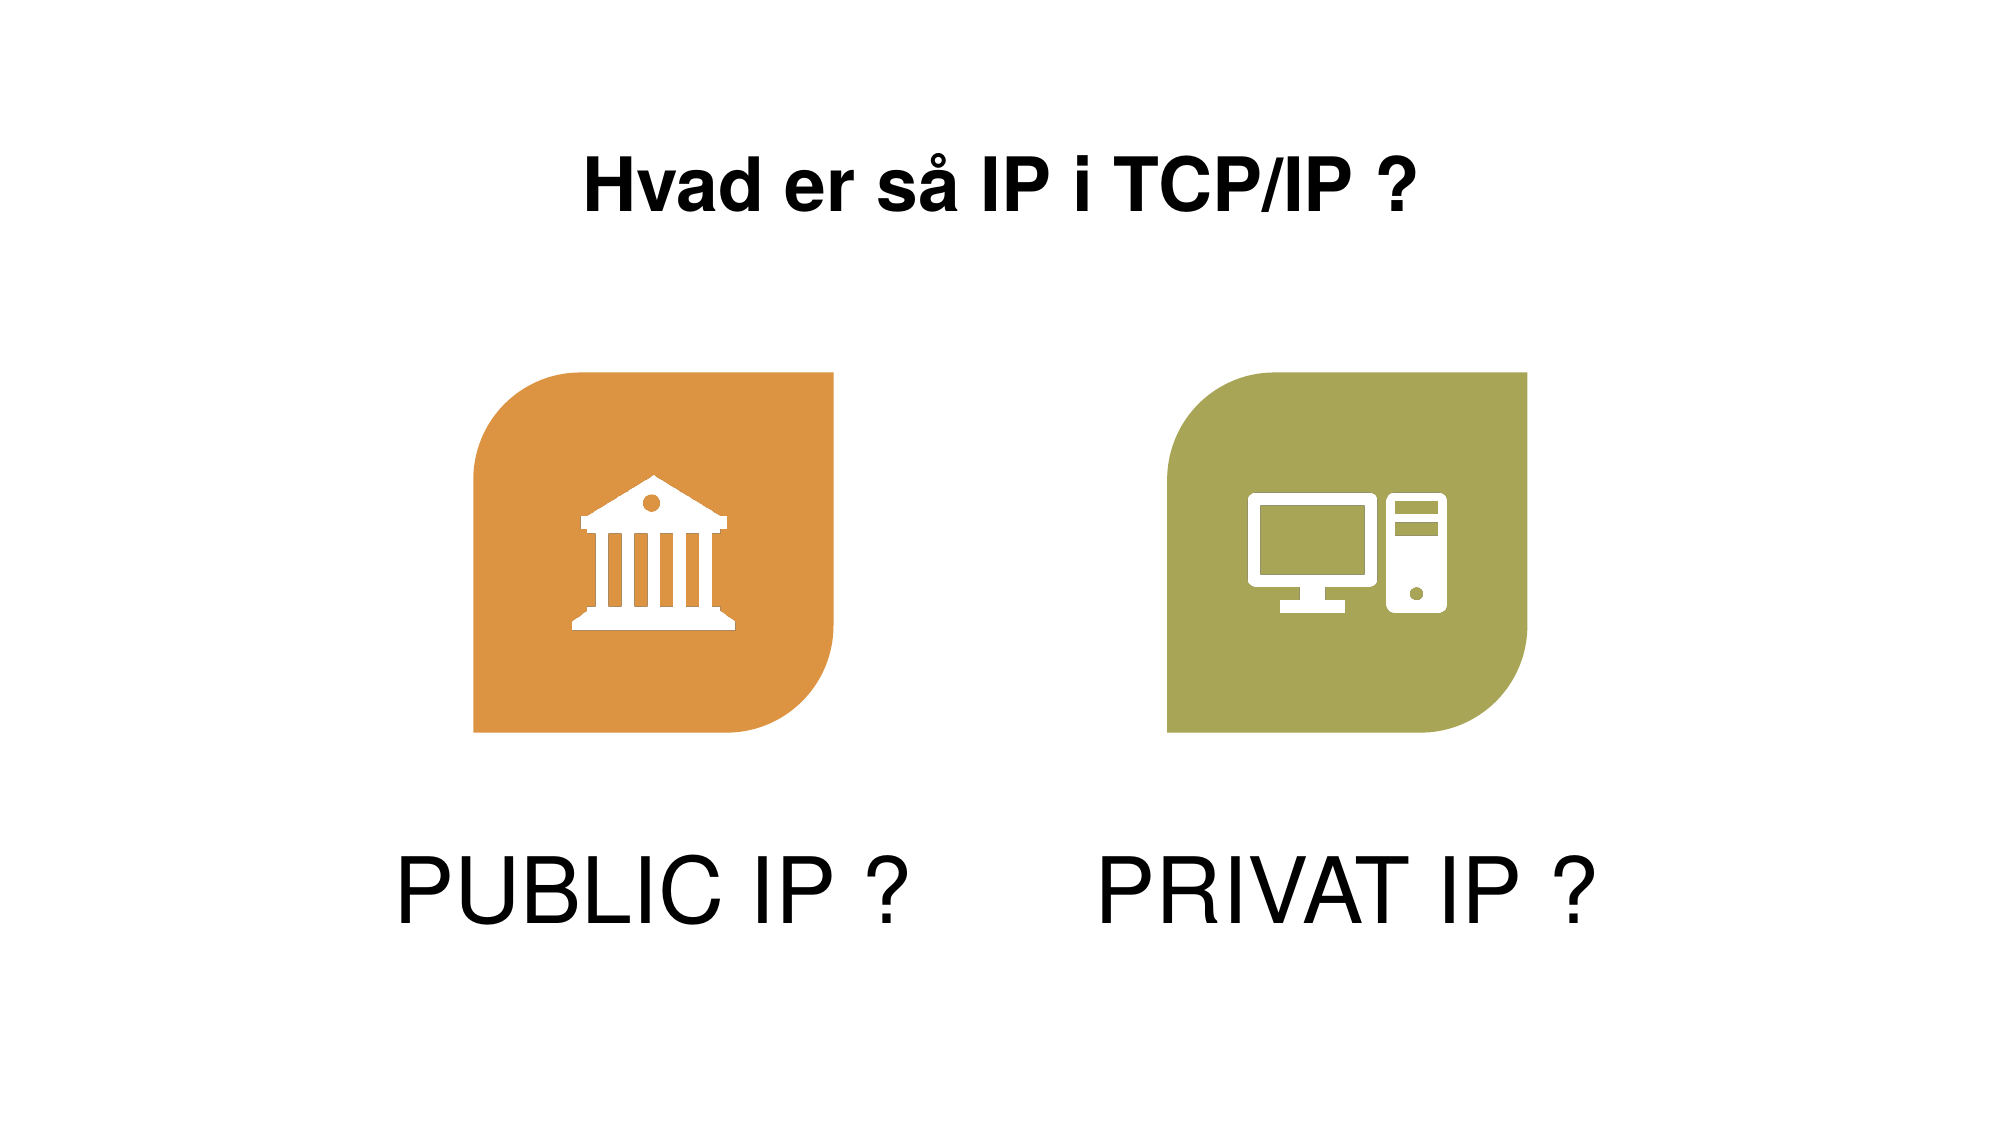

# Hvad er så IP i TCP/IP ?
Public IP ?
Privat IP ?